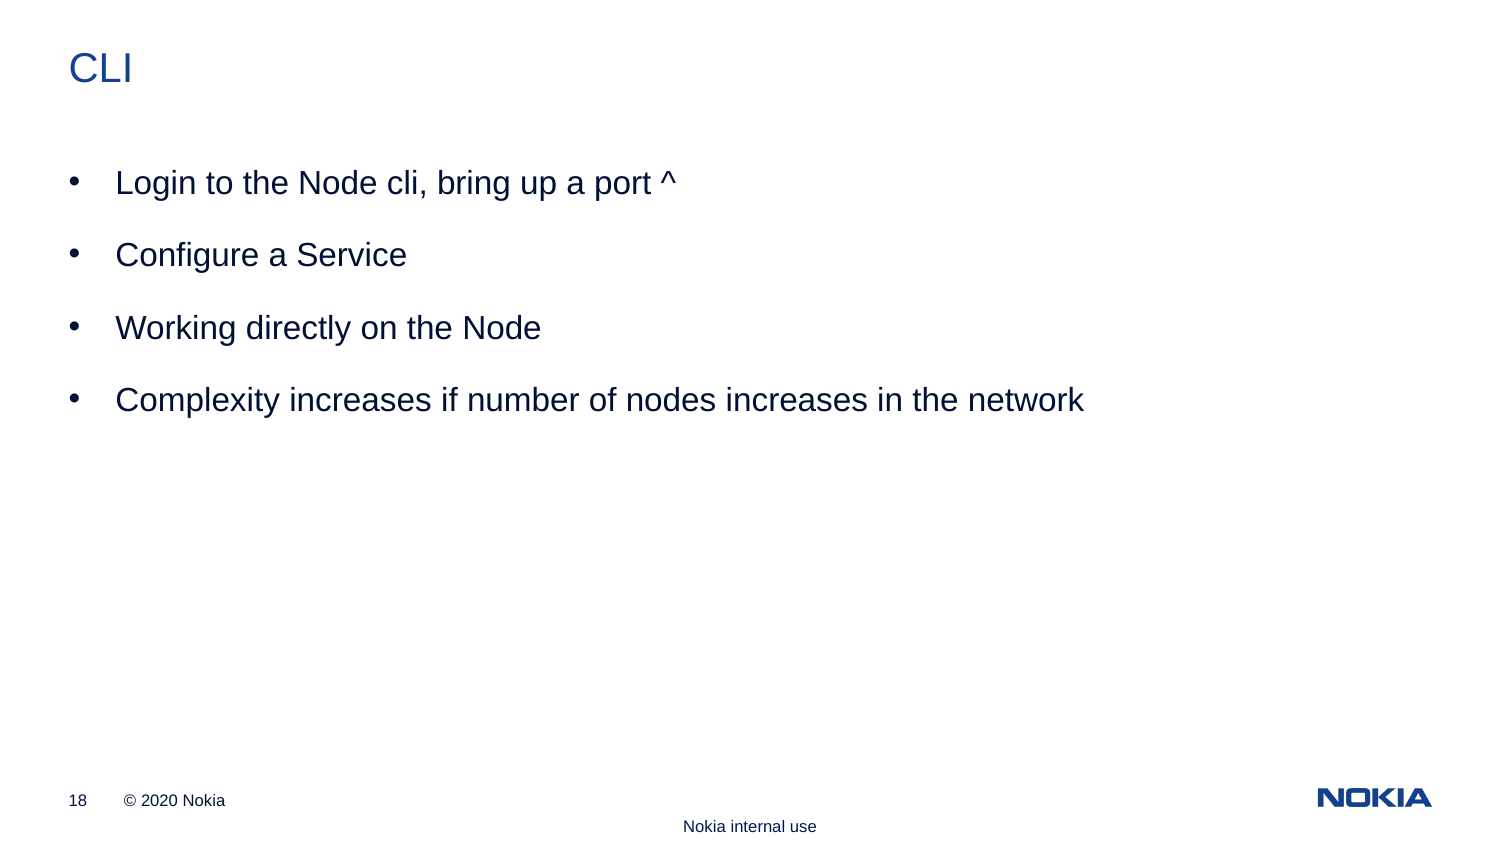

CLI
Login to the Node cli, bring up a port ^
Configure a Service
Working directly on the Node
Complexity increases if number of nodes increases in the network